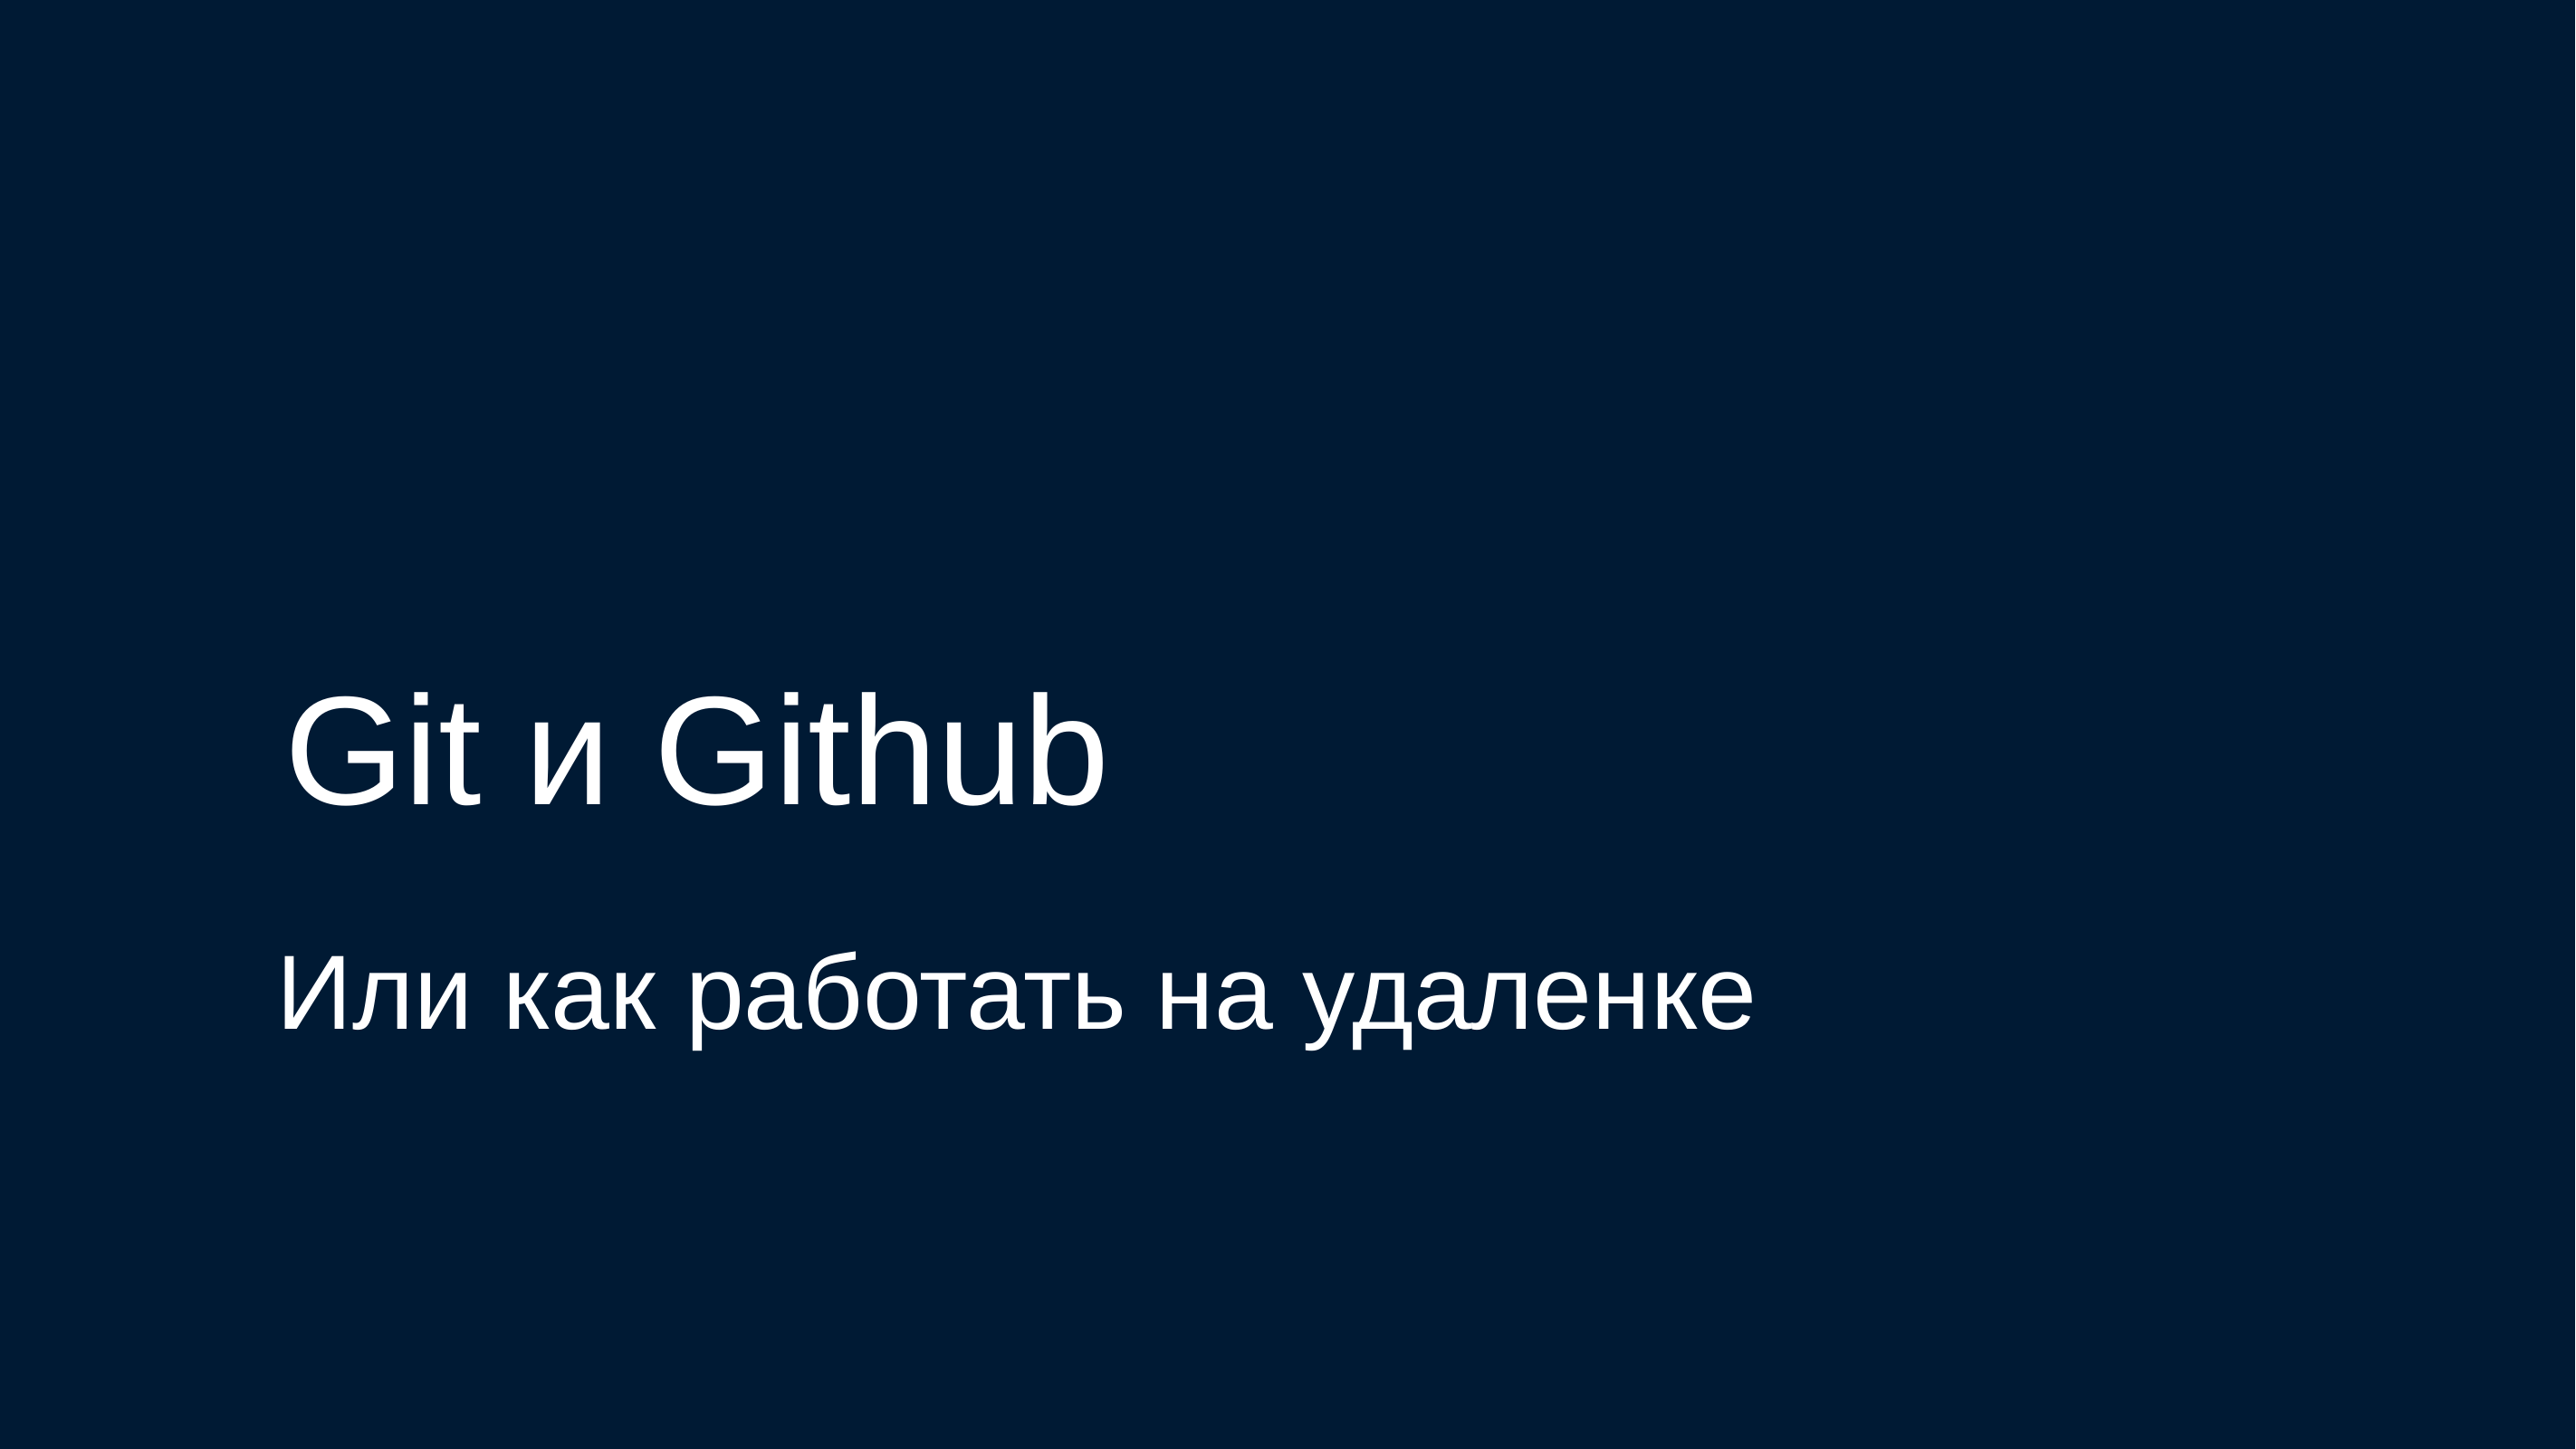

Git и Github
Или как работать на удаленке